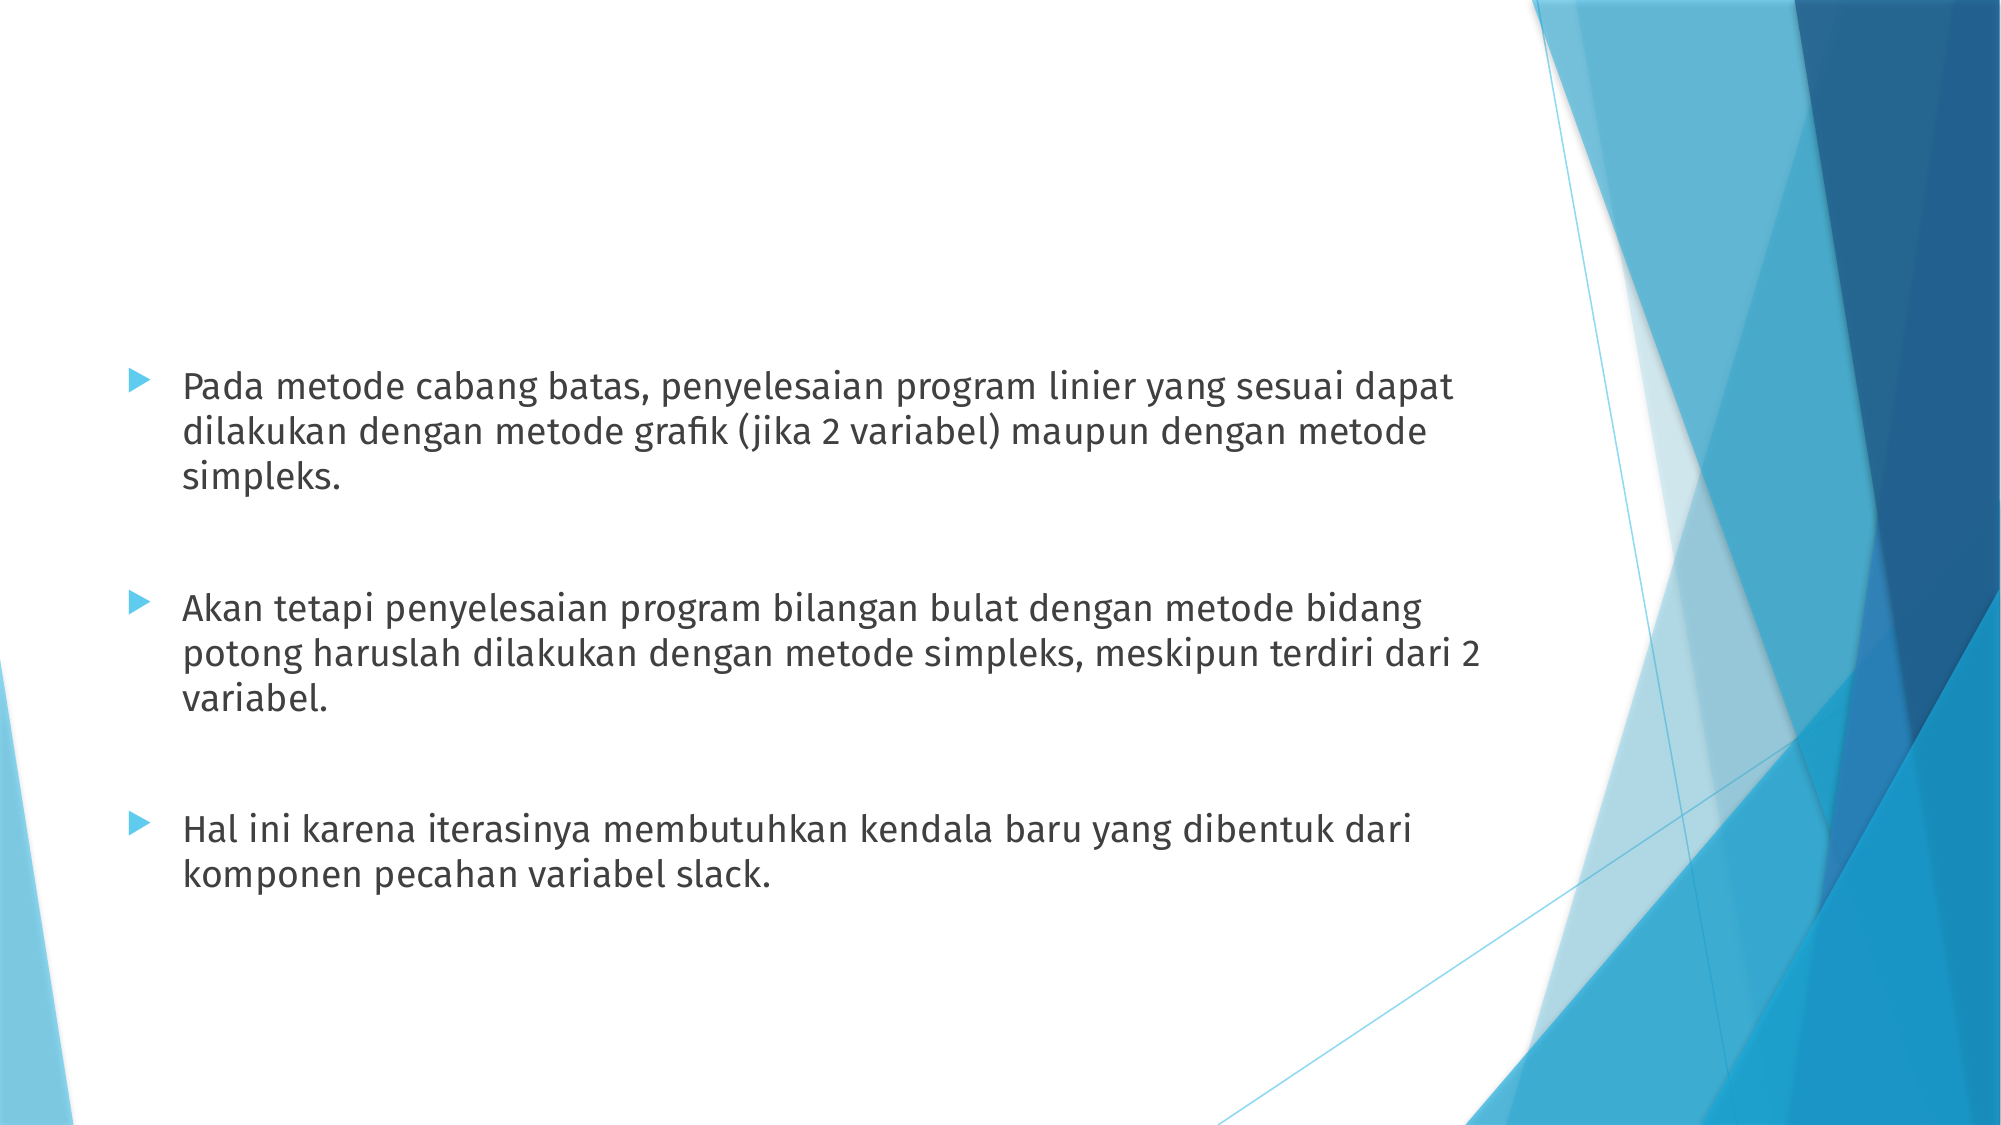

Pada metode cabang batas, penyelesaian program linier yang sesuai dapat dilakukan dengan metode grafik (jika 2 variabel) maupun dengan metode simpleks.

Akan tetapi penyelesaian program bilangan bulat dengan metode bidang potong haruslah dilakukan dengan metode simpleks, meskipun terdiri dari 2 variabel.

Hal ini karena iterasinya membutuhkan kendala baru yang dibentuk dari komponen pecahan variabel slack.